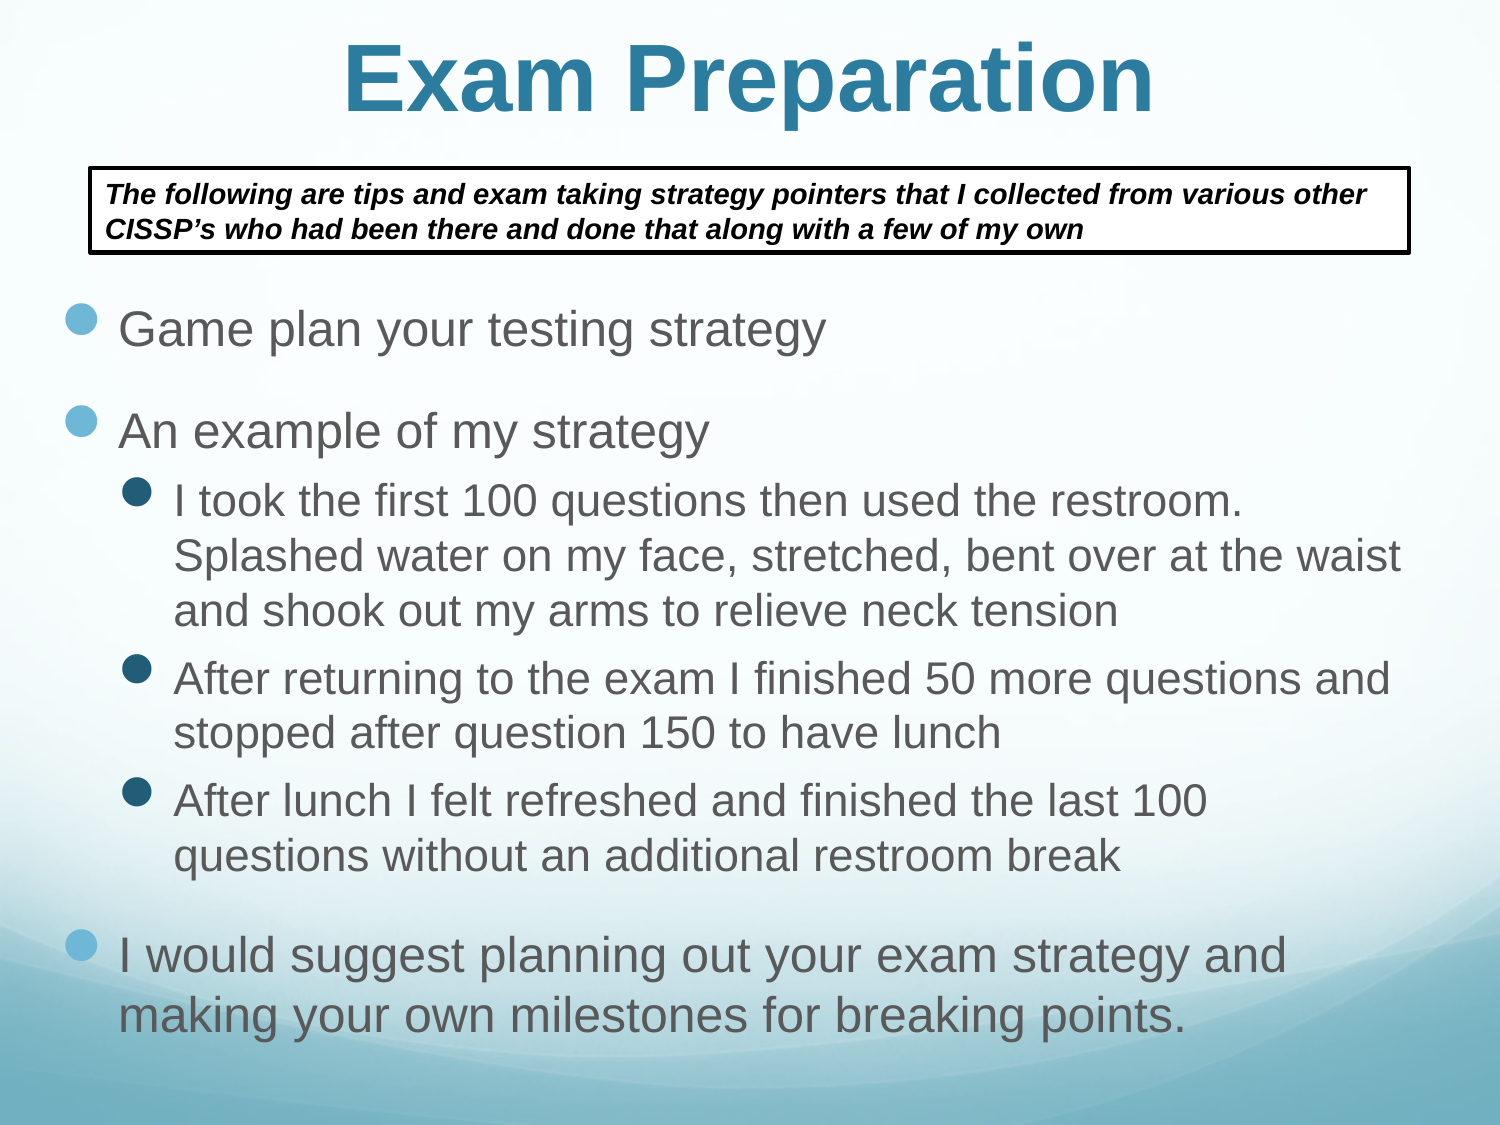

# Exam Preparation
The following are tips and exam taking strategy pointers that I collected from various other CISSP’s who had been there and done that along with a few of my own
Game plan your testing strategy
An example of my strategy
I took the first 100 questions then used the restroom.  Splashed water on my face, stretched, bent over at the waist and shook out my arms to relieve neck tension
After returning to the exam I finished 50 more questions and stopped after question 150 to have lunch
After lunch I felt refreshed and finished the last 100  questions without an additional restroom break
I would suggest planning out your exam strategy and making your own milestones for breaking points.